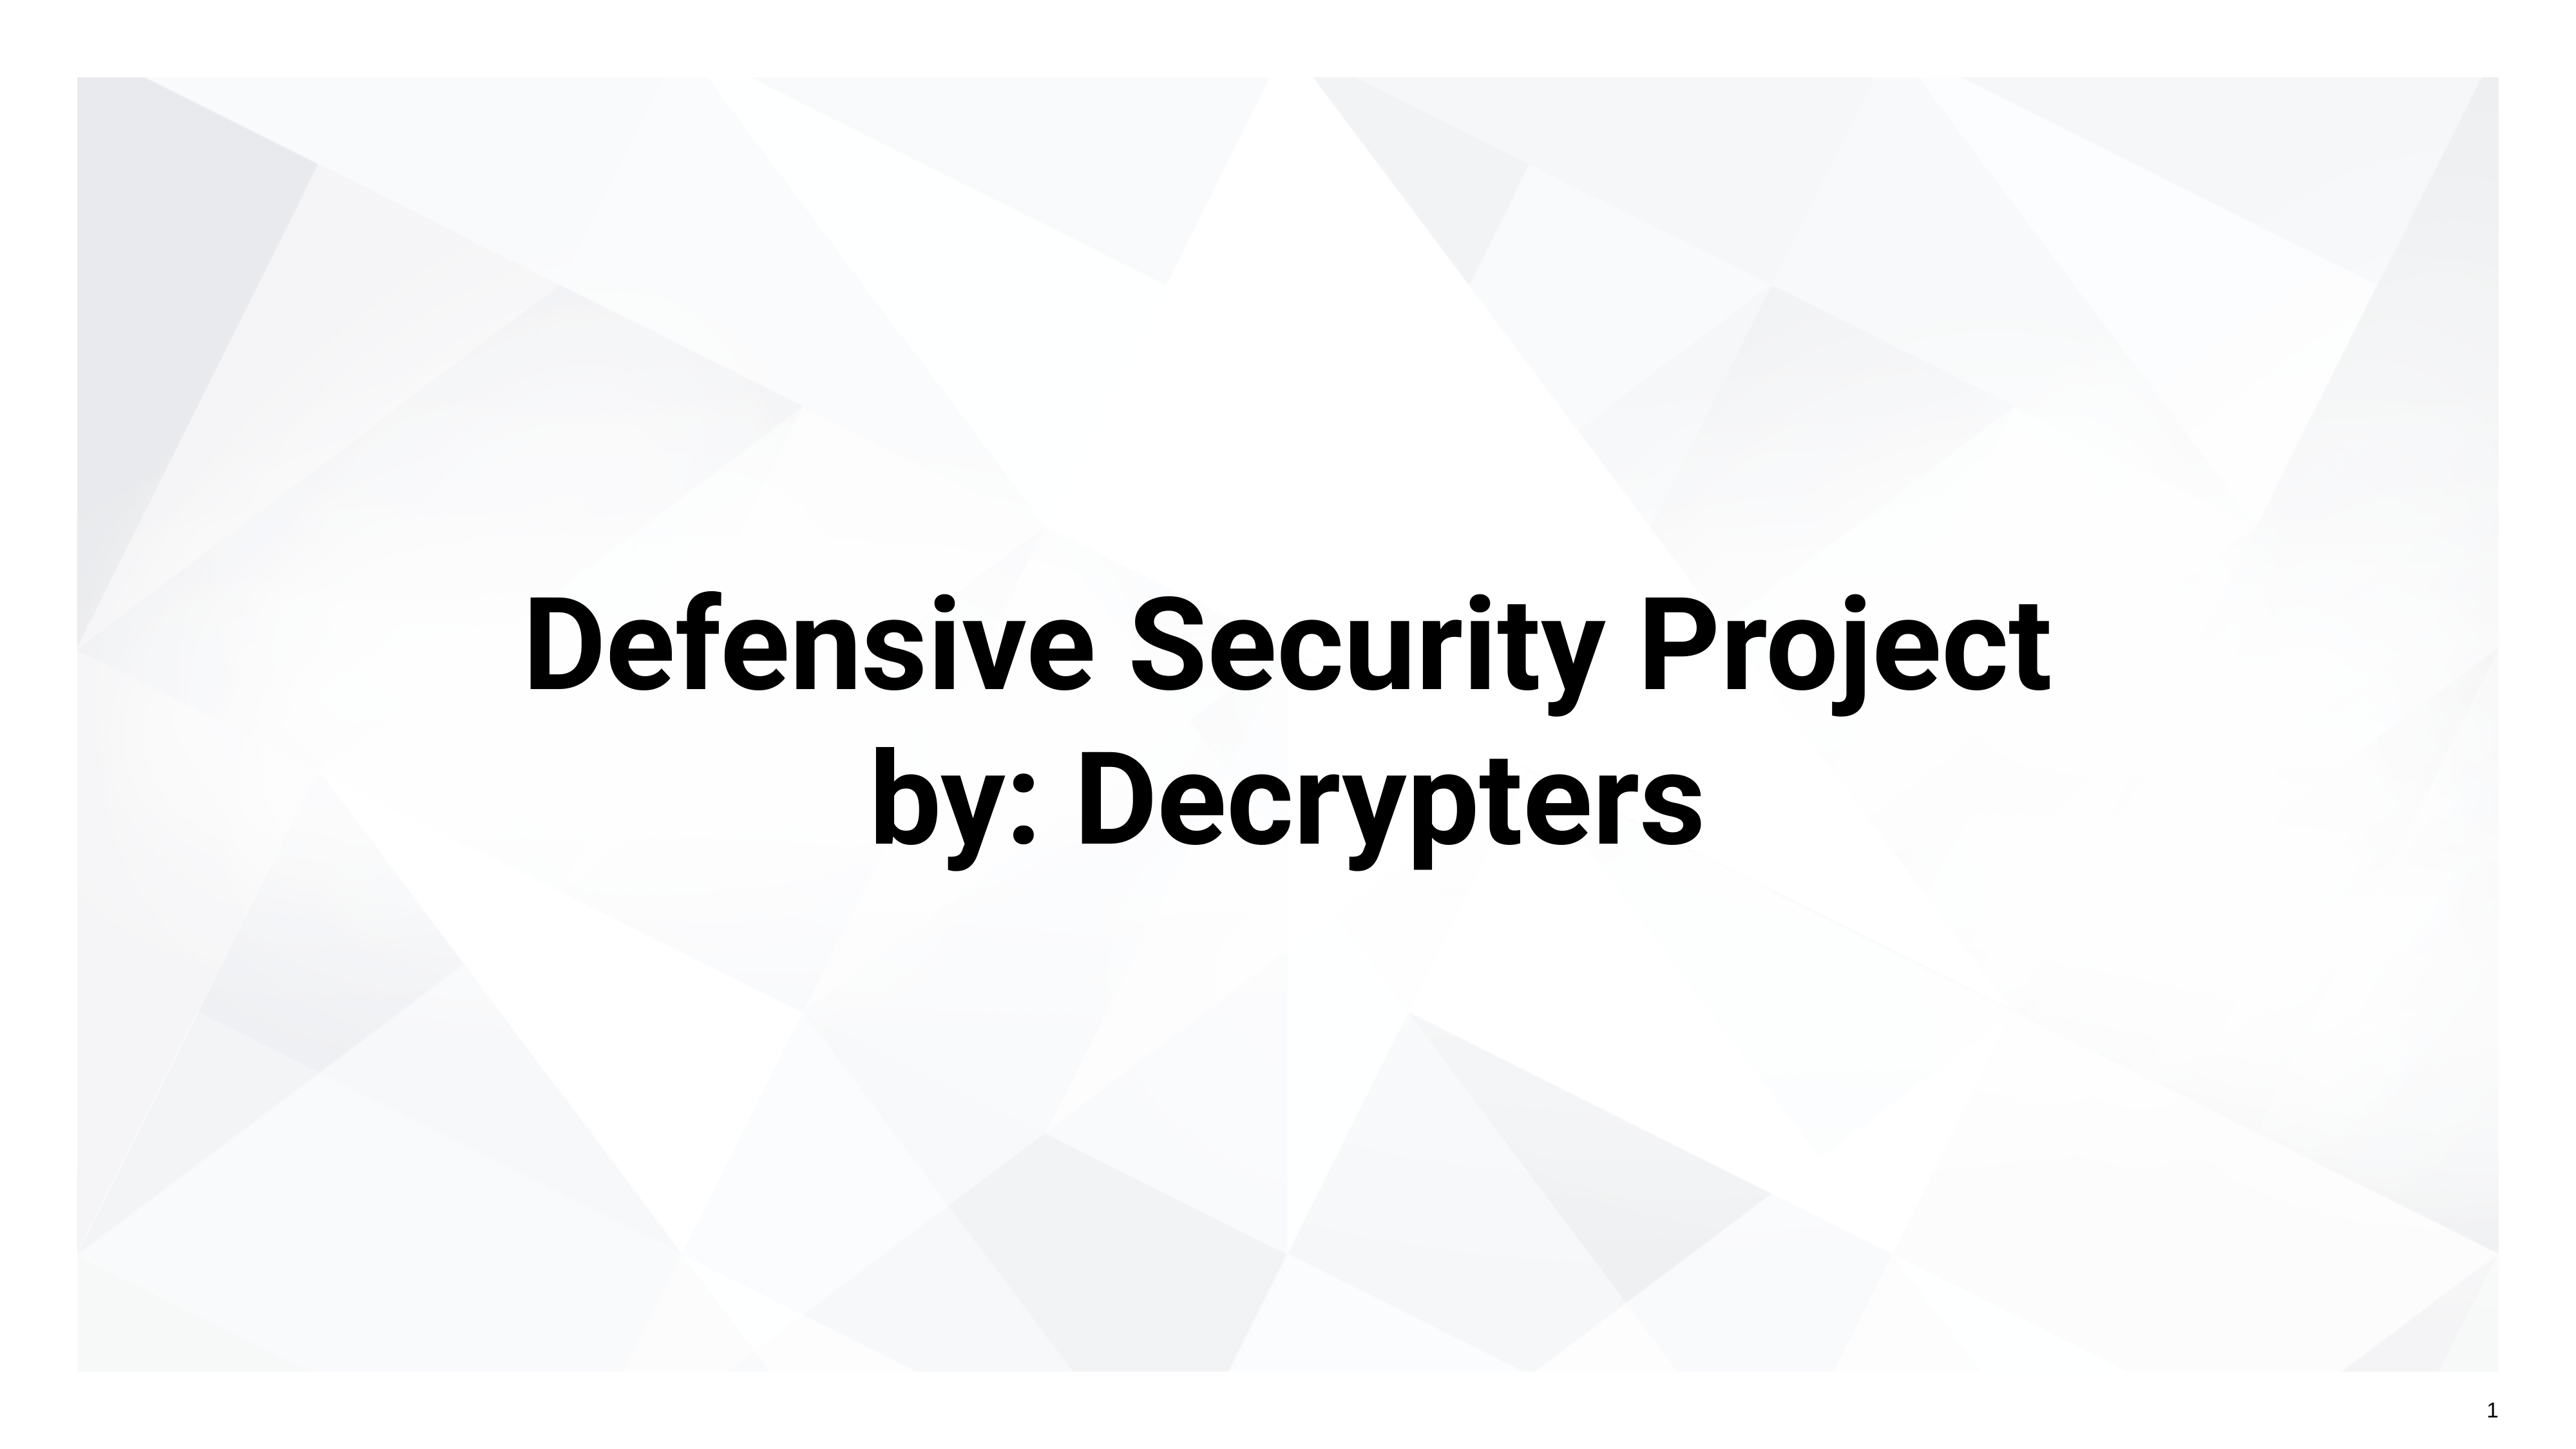

# Defensive Security Project
by: Decrypters

1